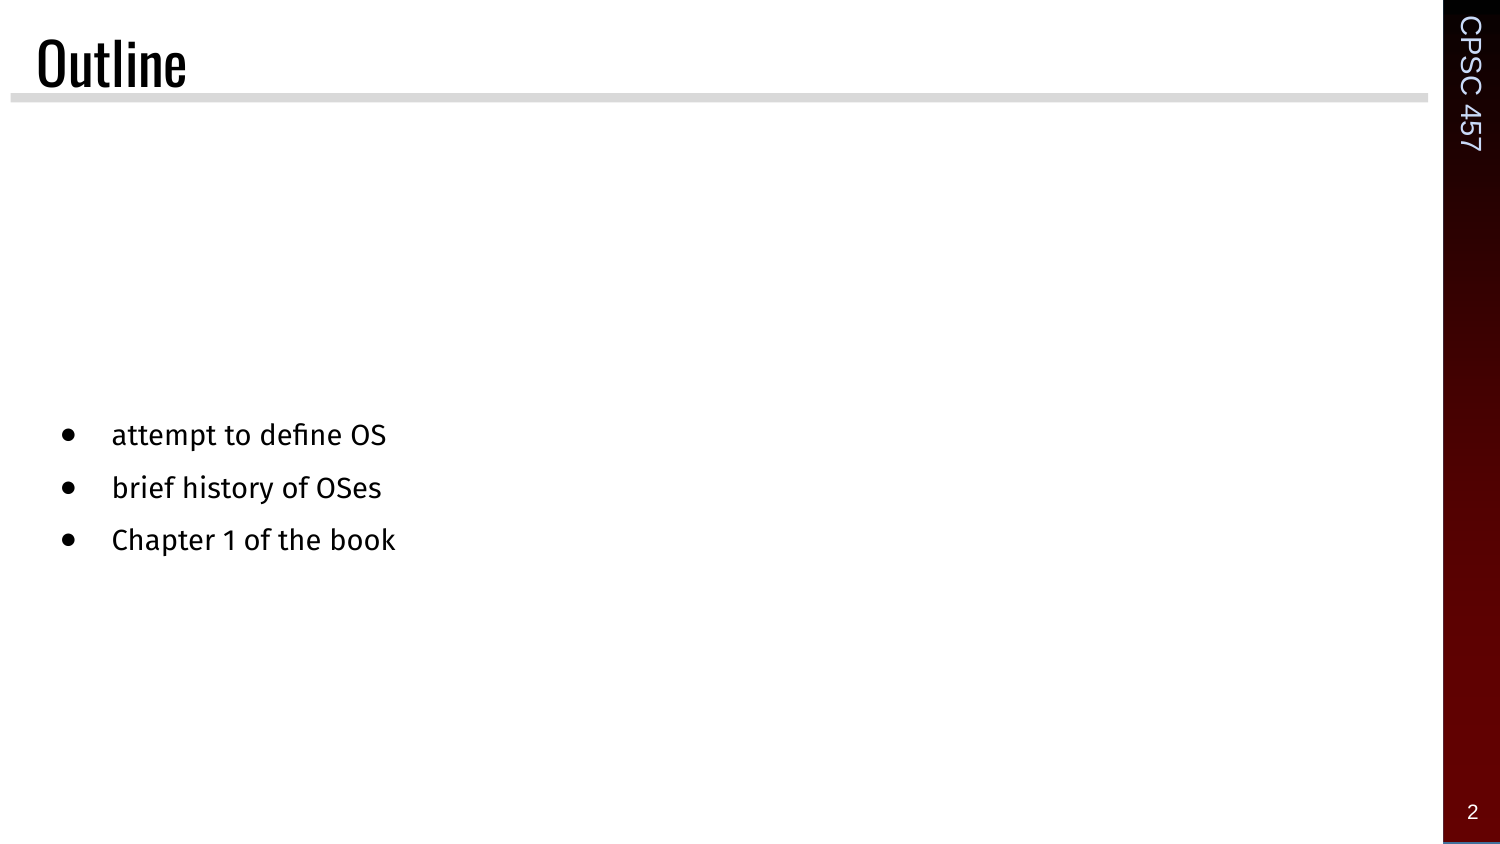

# Outline
attempt to define OS
brief history of OSes
Chapter 1 of the book
2